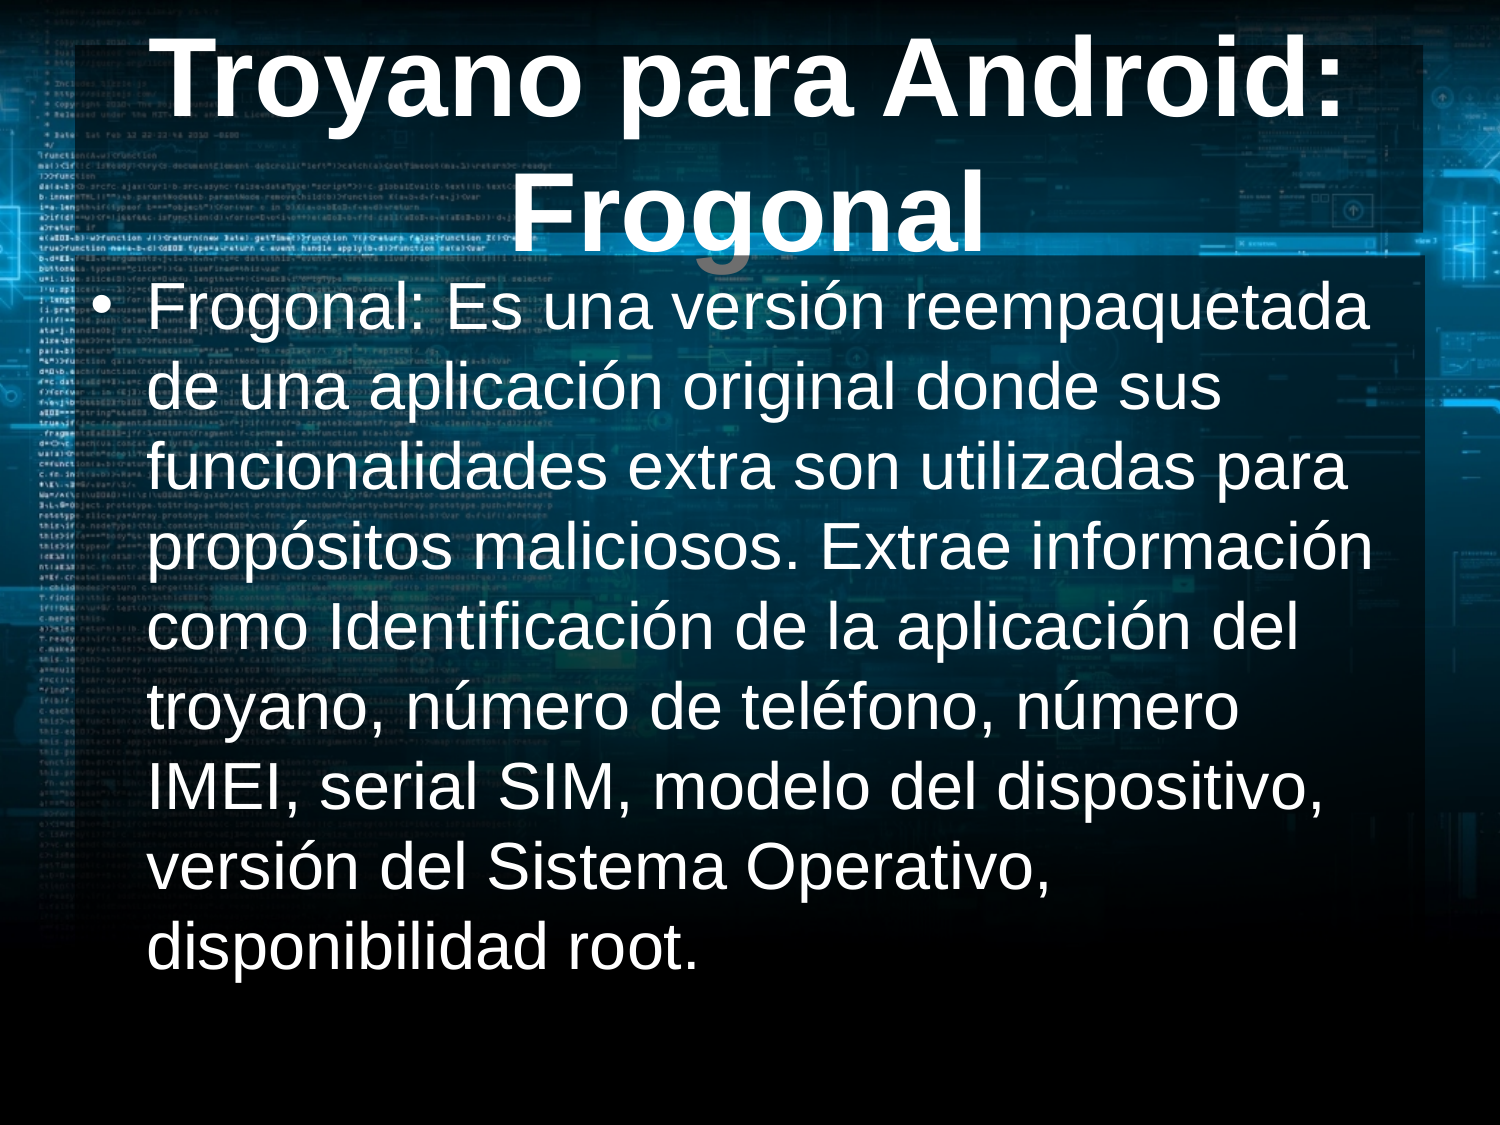

# Troyano para Android: Frogonal
Frogonal: Es una versión reempaquetada de una aplicación original donde sus funcionalidades extra son utilizadas para propósitos maliciosos. Extrae información como Identificación de la aplicación del troyano, número de teléfono, número IMEI, serial SIM, modelo del dispositivo, versión del Sistema Operativo, disponibilidad root.